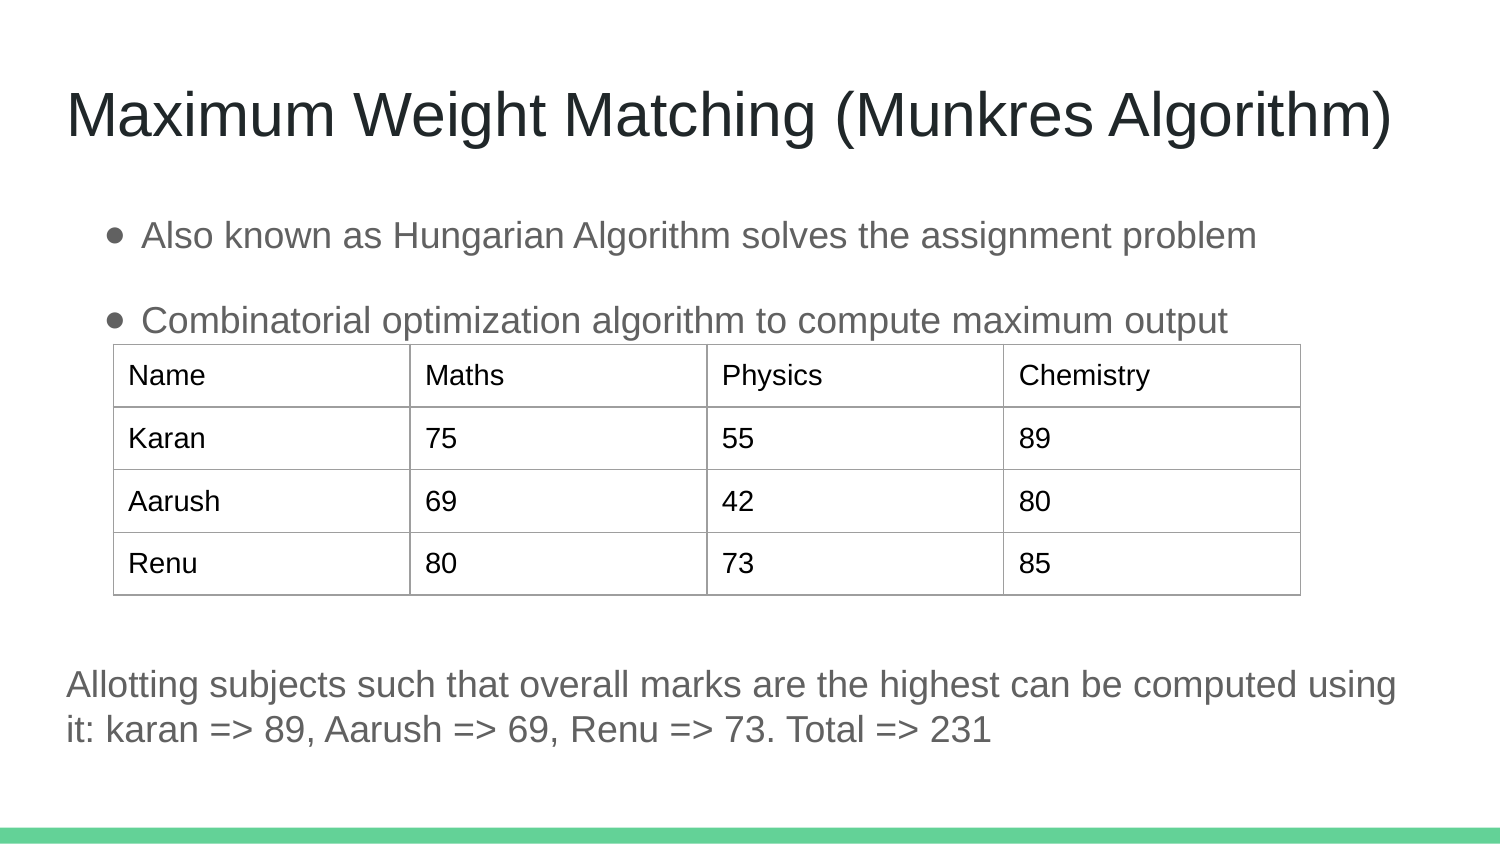

# Maximum Weight Matching (Munkres Algorithm)
Also known as Hungarian Algorithm solves the assignment problem
Combinatorial optimization algorithm to compute maximum output

| Name | Maths | Physics | Chemistry |
| --- | --- | --- | --- |
| Karan | 75 | 55 | 89 |
| Aarush | 69 | 42 | 80 |
| Renu | 80 | 73 | 85 |
Allotting subjects such that overall marks are the highest can be computed using it: karan => 89, Aarush => 69, Renu => 73. Total => 231